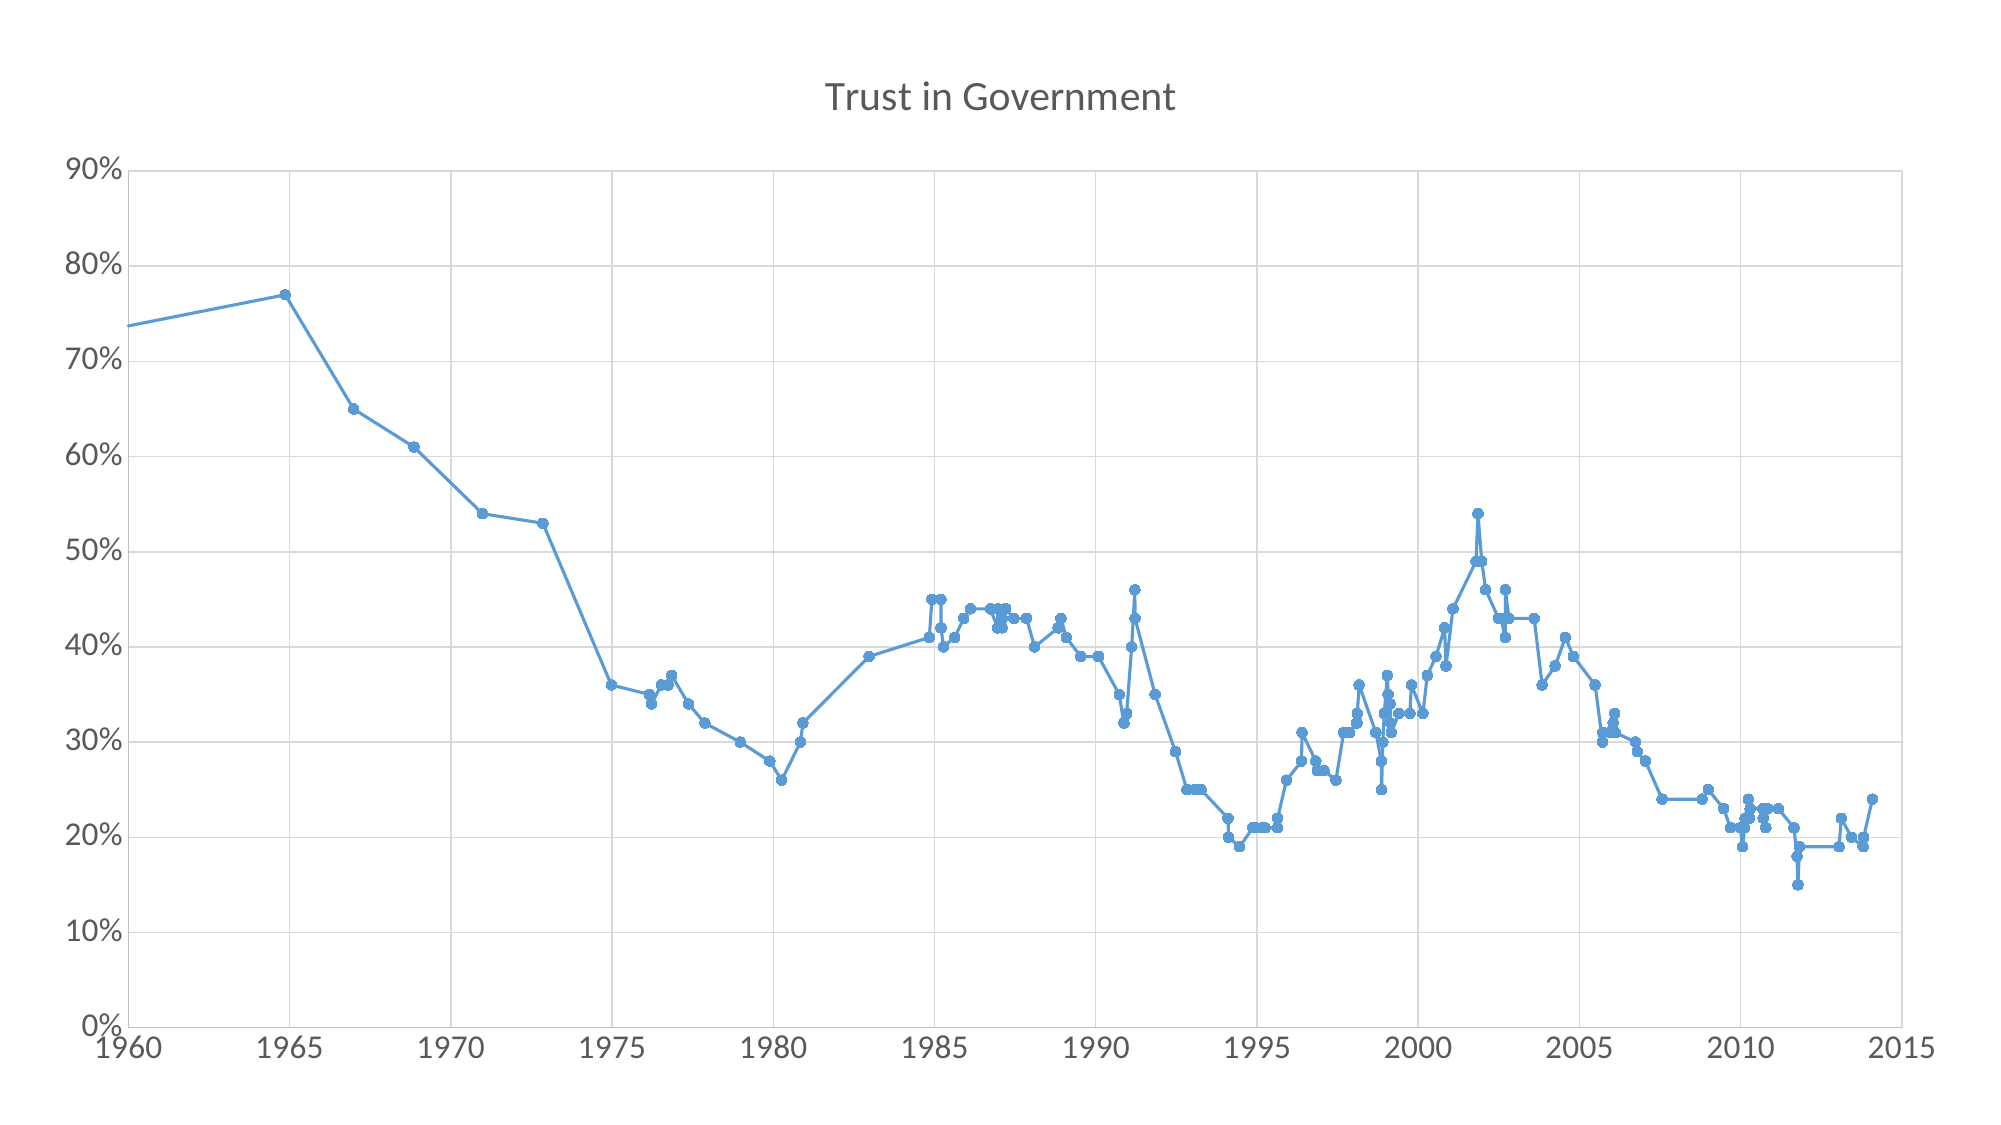

### Chart:

| Category | Trust in Government |
|---|---|